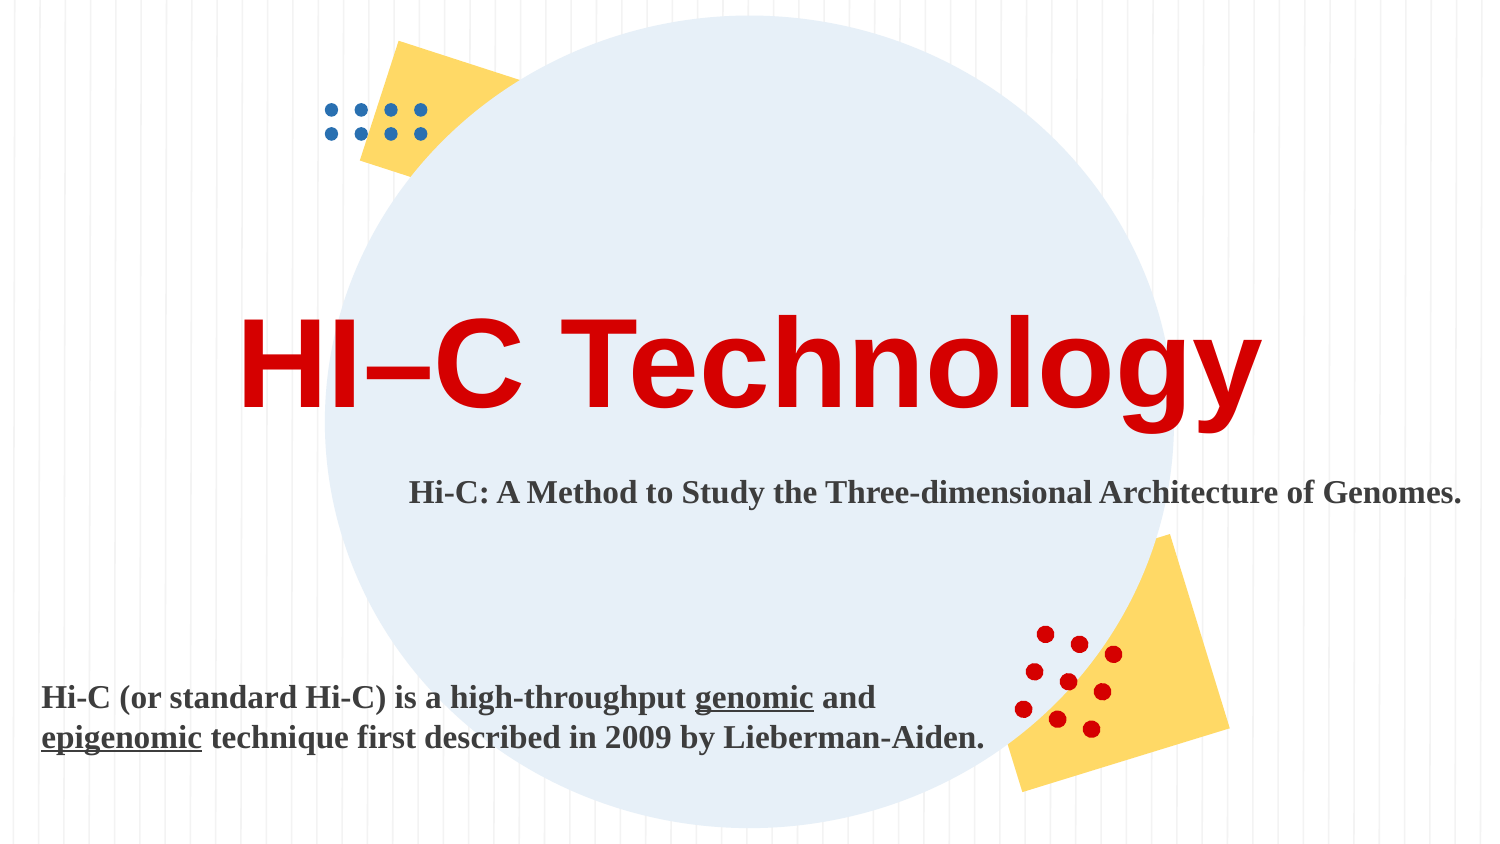

# HI–C Technology
Hi-C: A Method to Study the Three-dimensional Architecture of Genomes.

Hi-C (or standard Hi-C) is a high-throughput genomic and epigenomic technique first described in 2009 by Lieberman-Aiden.